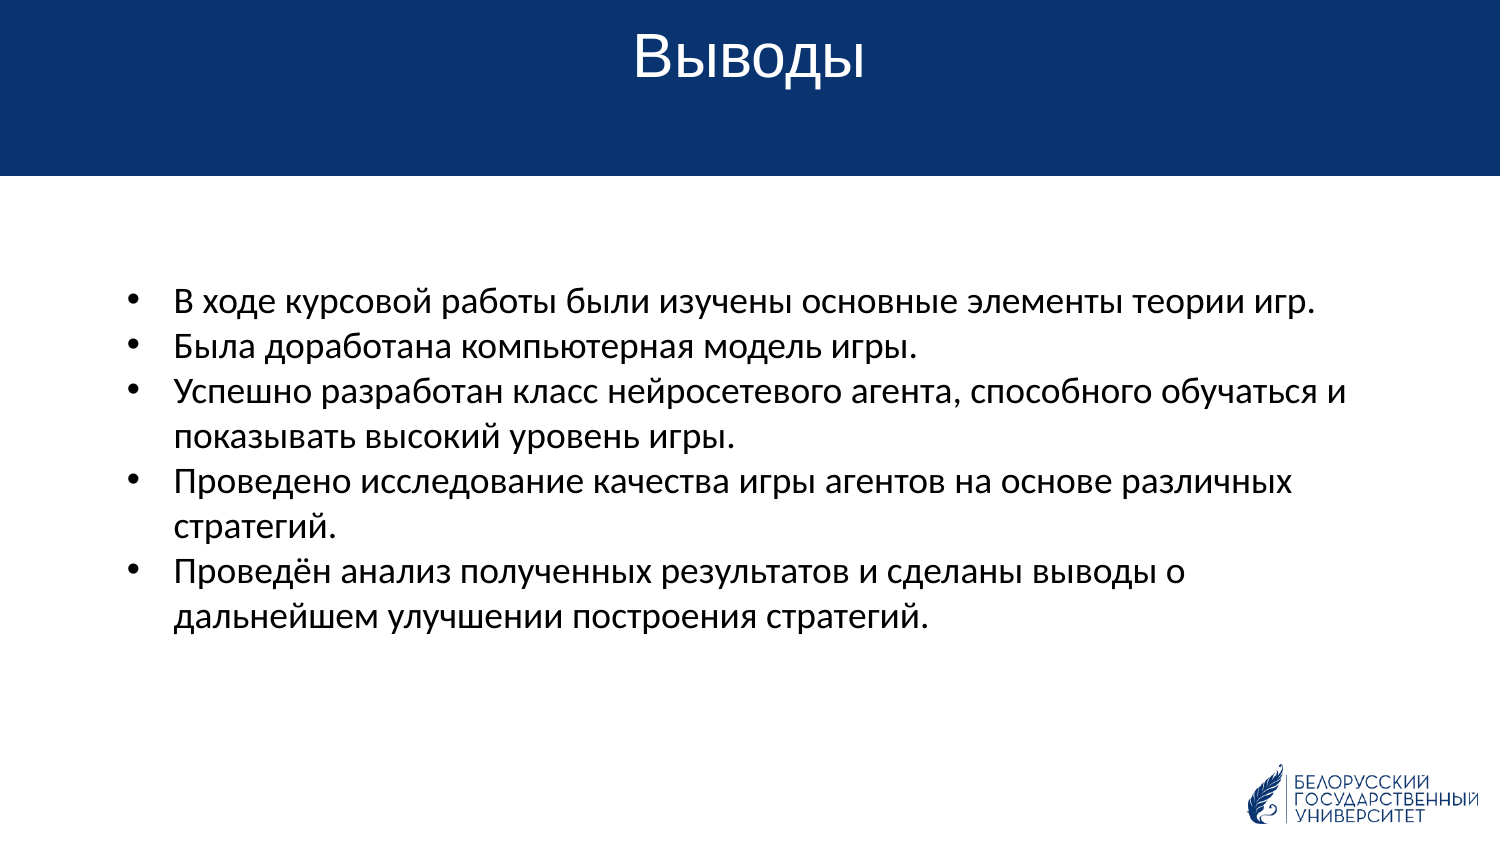

Выводы
В ходе курсовой работы были изучены основные элементы теории игр.
Была доработана компьютерная модель игры.
Успешно разработан класс нейросетевого агента, способного обучаться и показывать высокий уровень игры.
Проведено исследование качества игры агентов на основе различных стратегий.
Проведён анализ полученных результатов и сделаны выводы о дальнейшем улучшении построения стратегий.